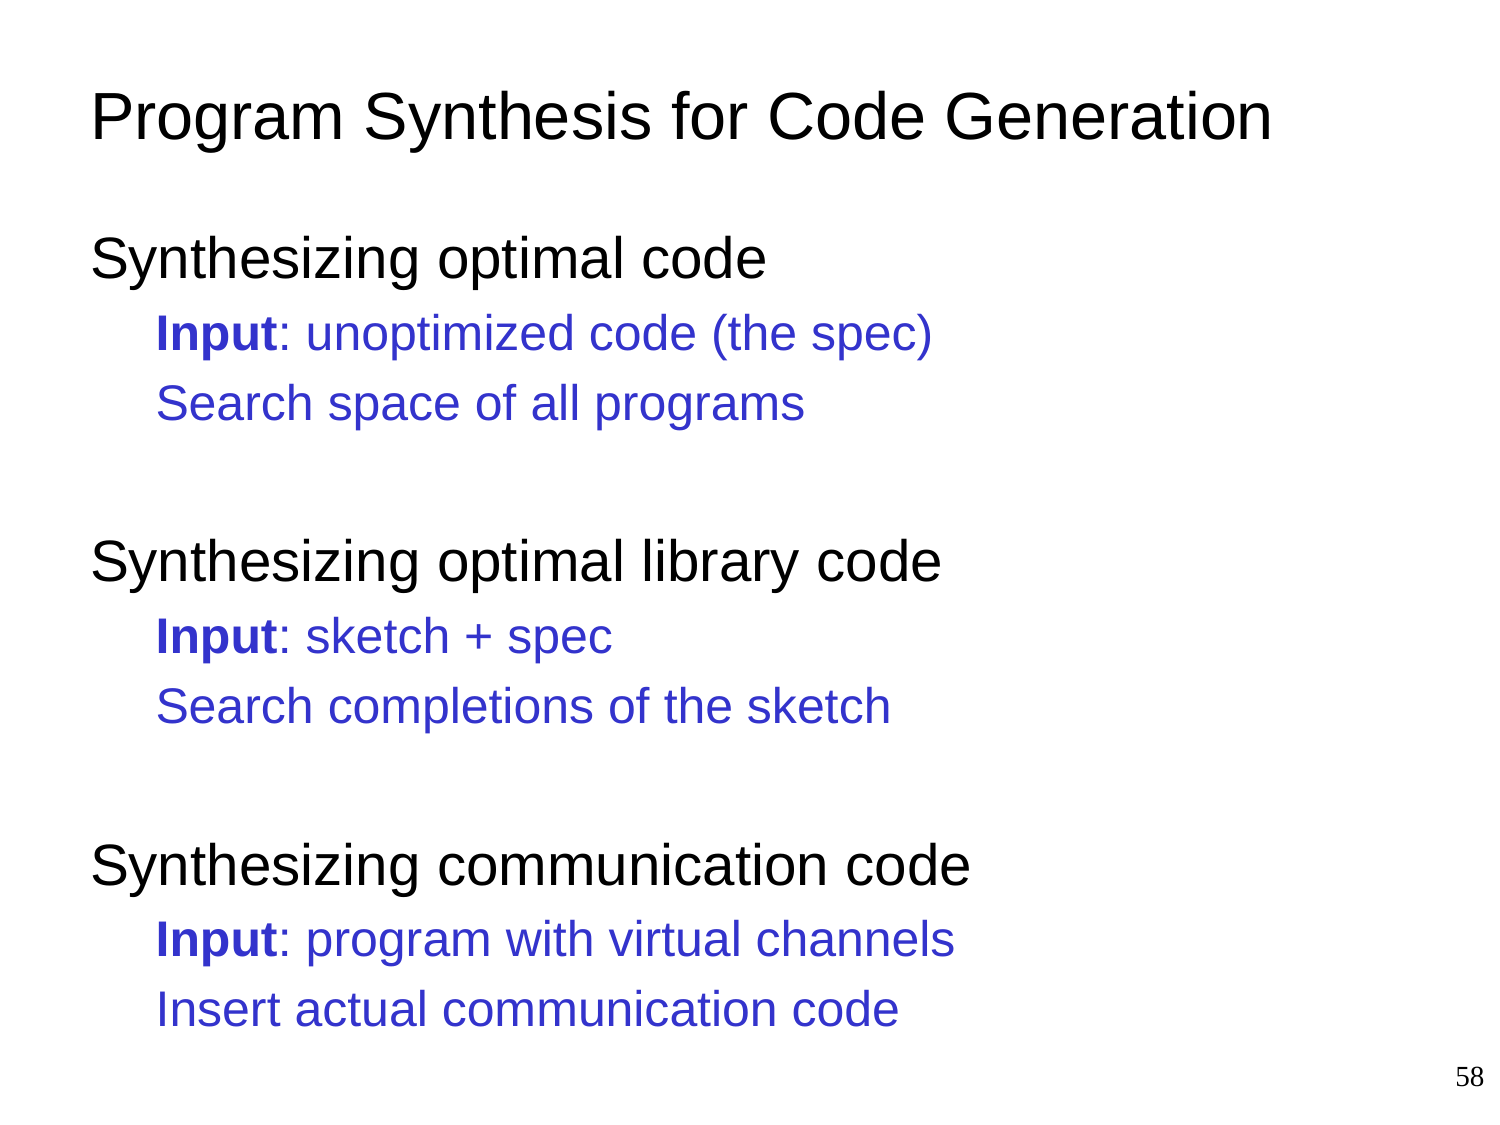

# Program Synthesis for Code Generation
Synthesizing optimal code
Input: unoptimized code (the spec)
Search space of all programs

Synthesizing optimal library code
Input: sketch + spec
Search completions of the sketch

Synthesizing communication code
Input: program with virtual channels
Insert actual communication code
58